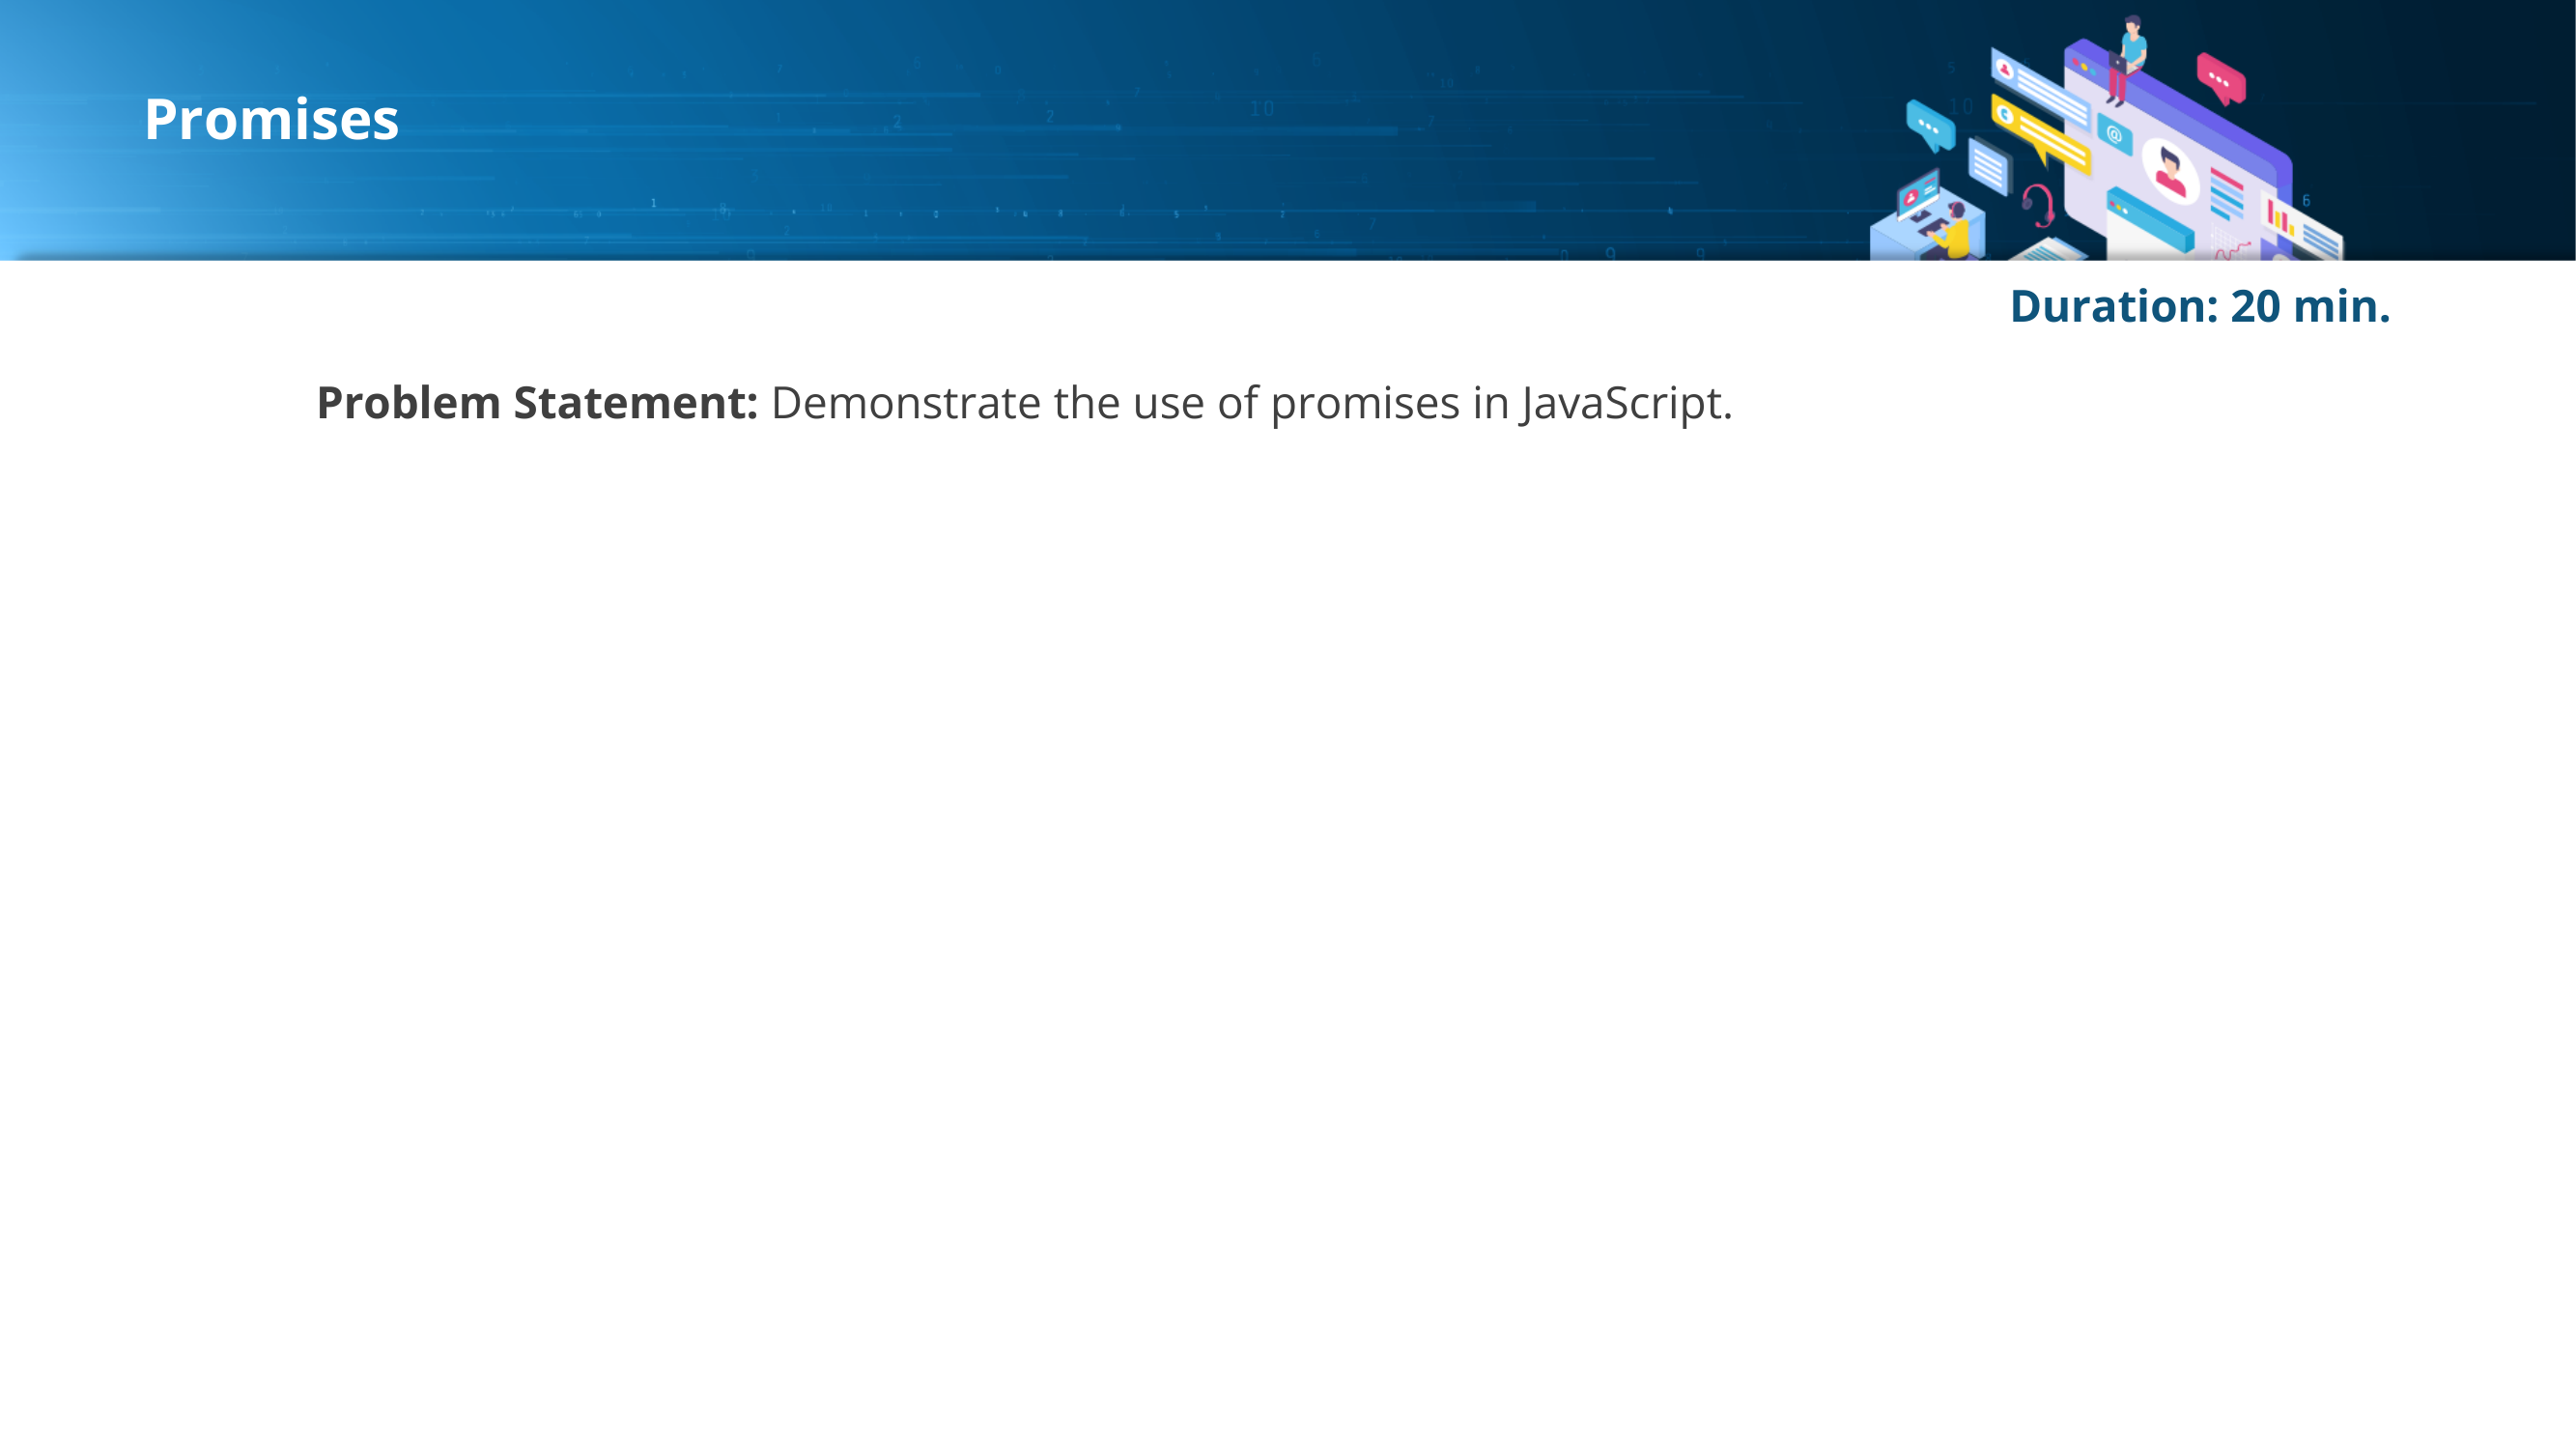

# Promises
Duration: 20 min.
Problem Statement: Demonstrate the use of promises in JavaScript.